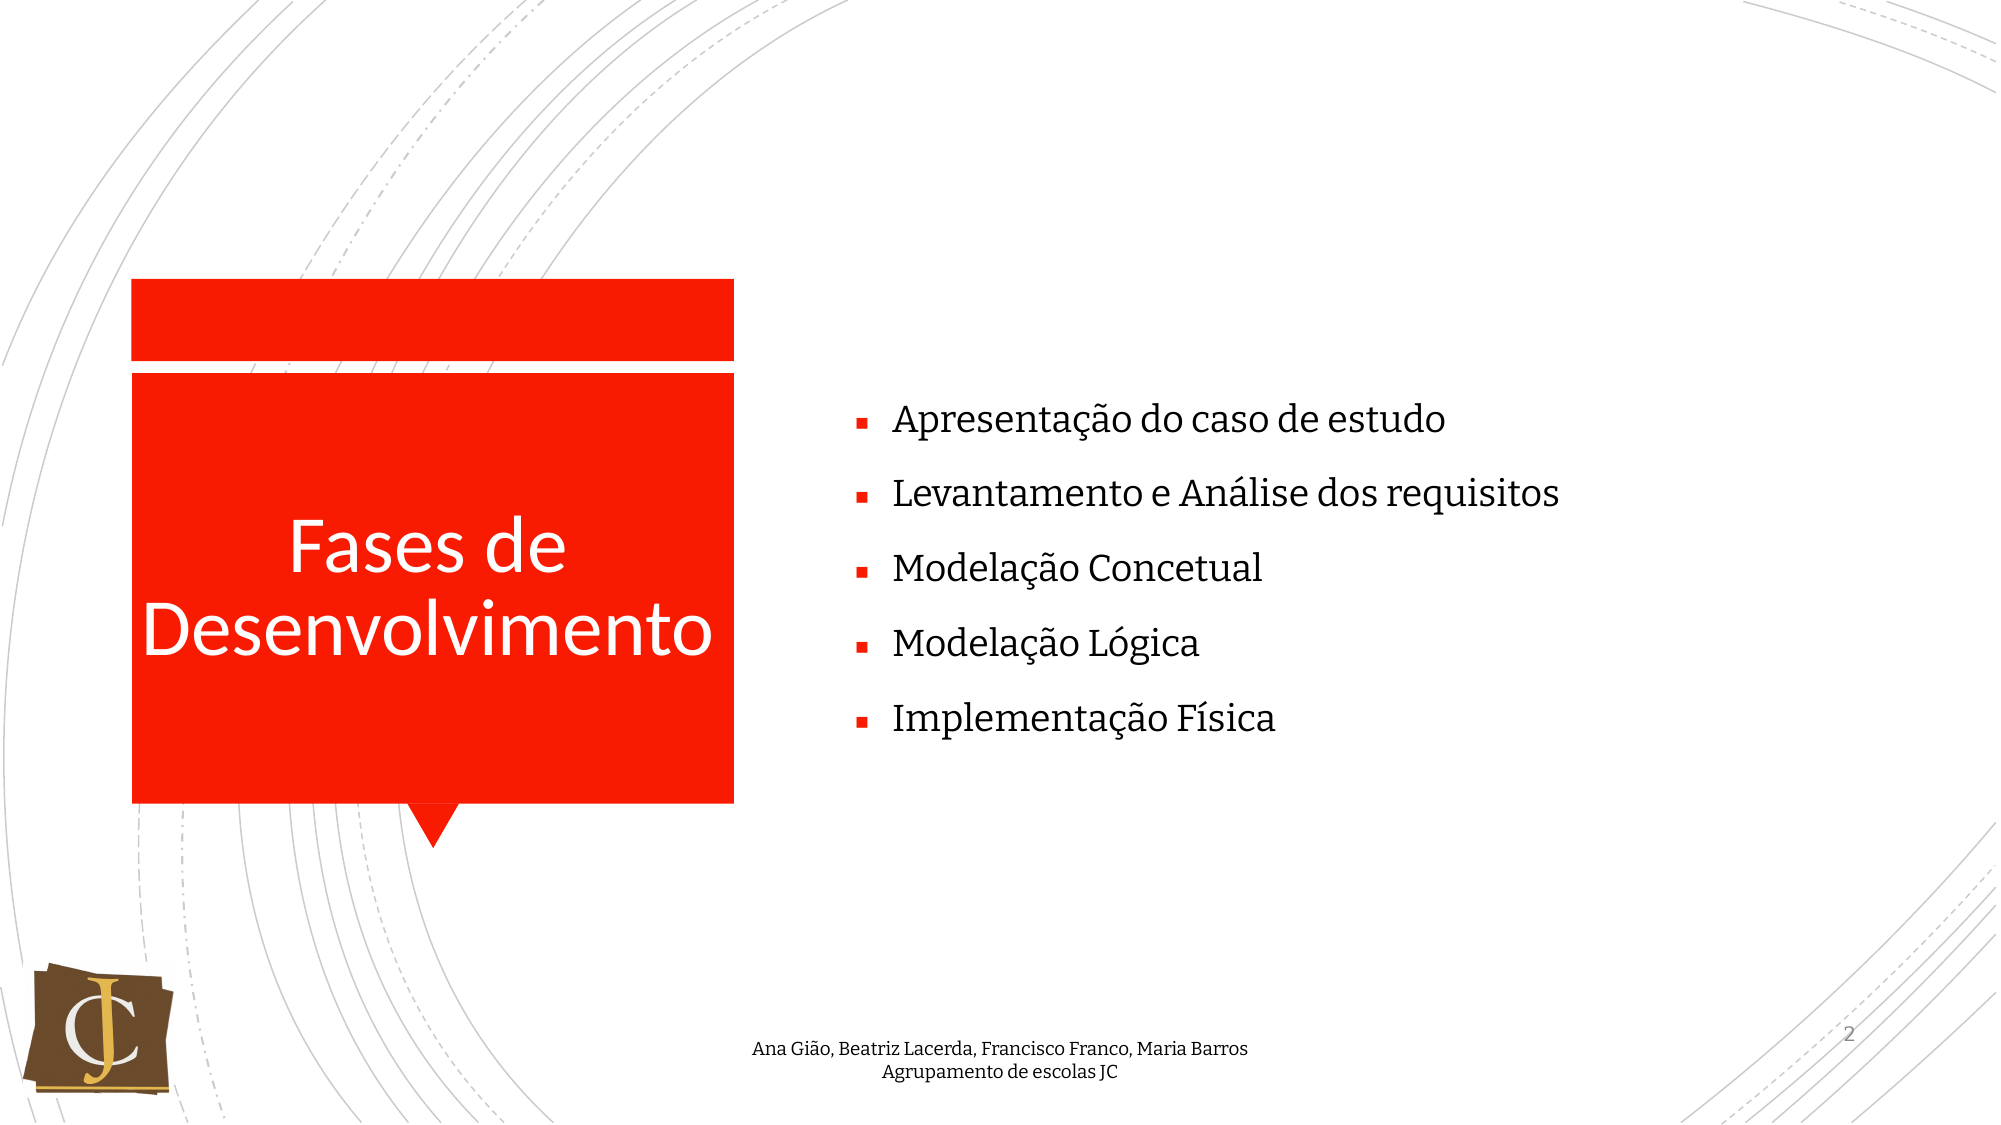

Apresentação do caso de estudo
Levantamento e Análise dos requisitos
Modelação Concetual
Modelação Lógica
Implementação Física
# Fases de Desenvolvimento
2